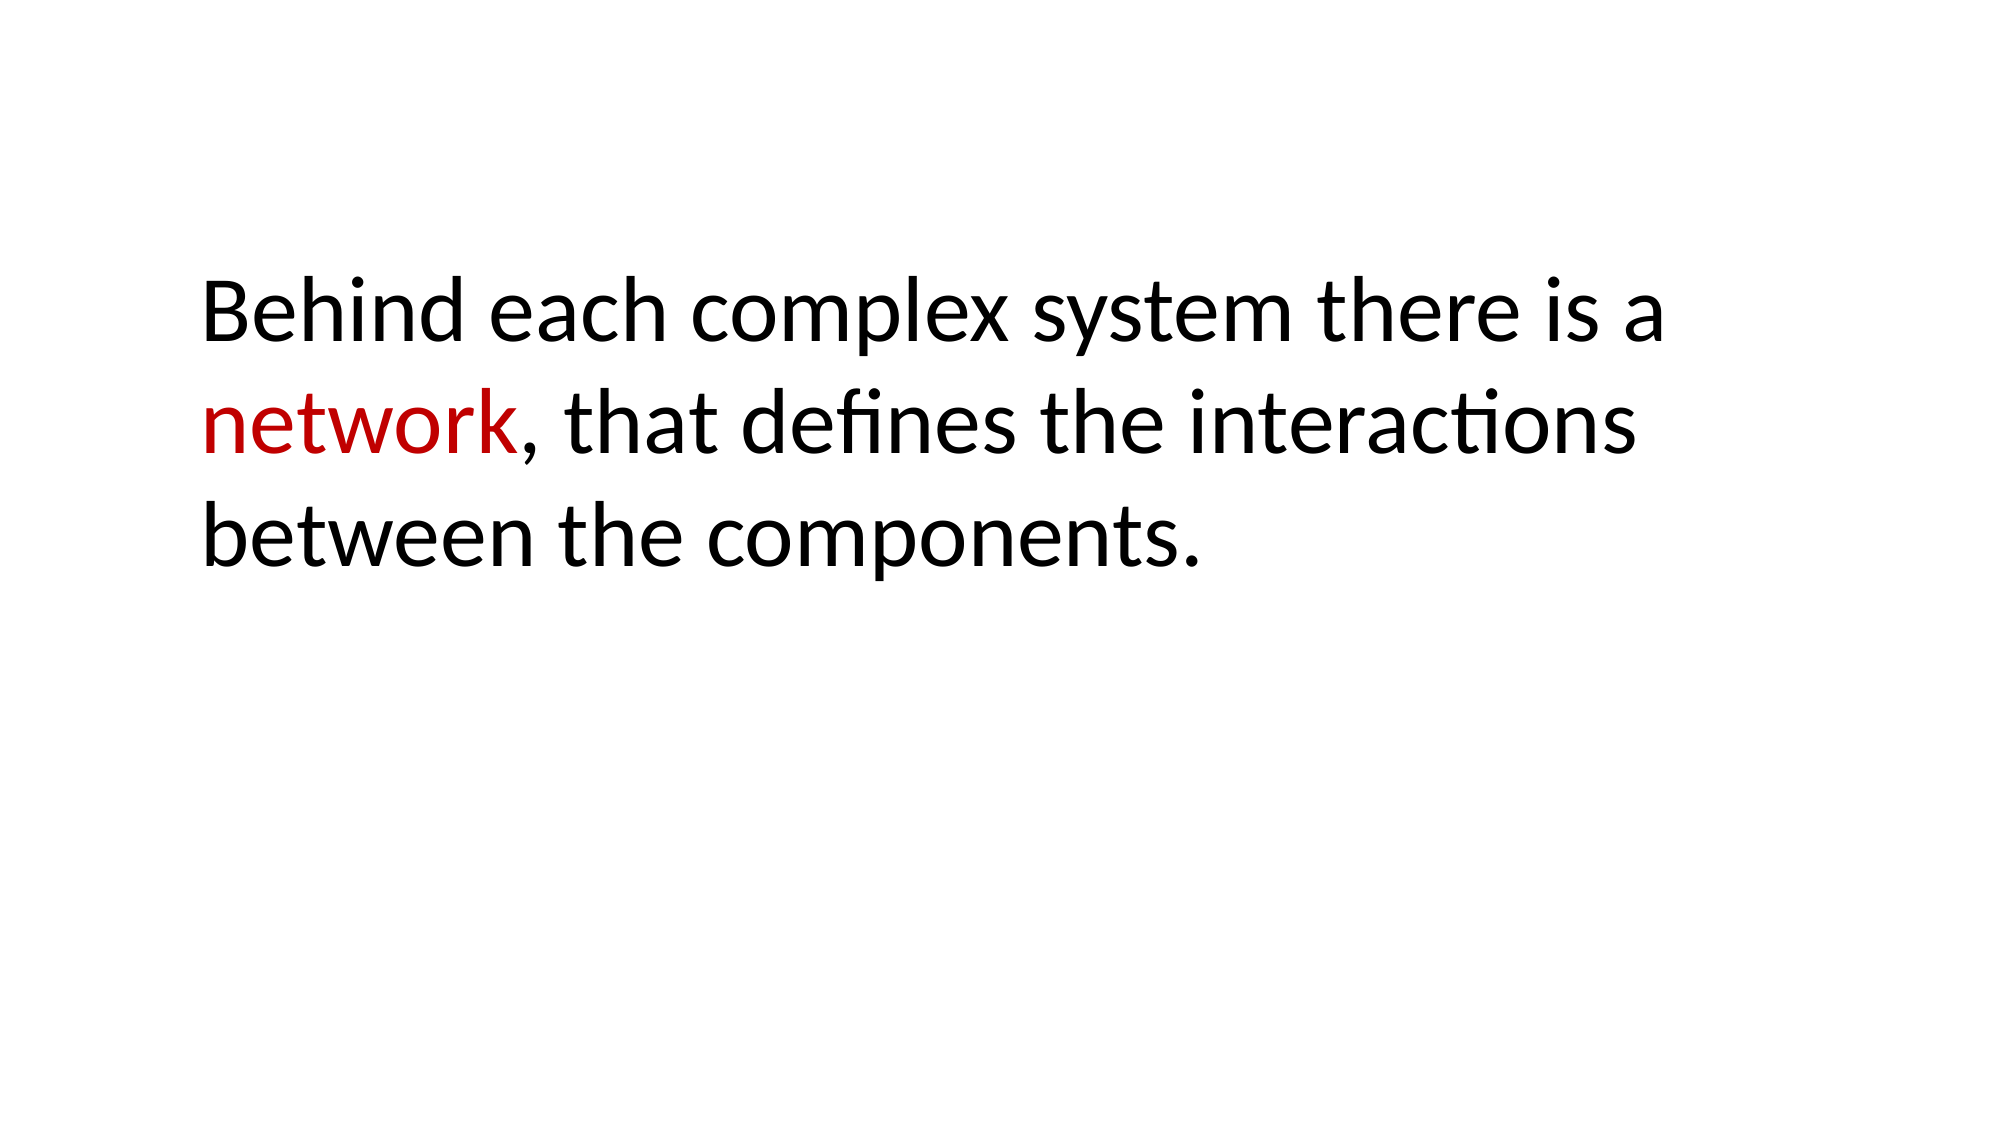

Behind each complex system there is a network, that defines the interactions between the components.